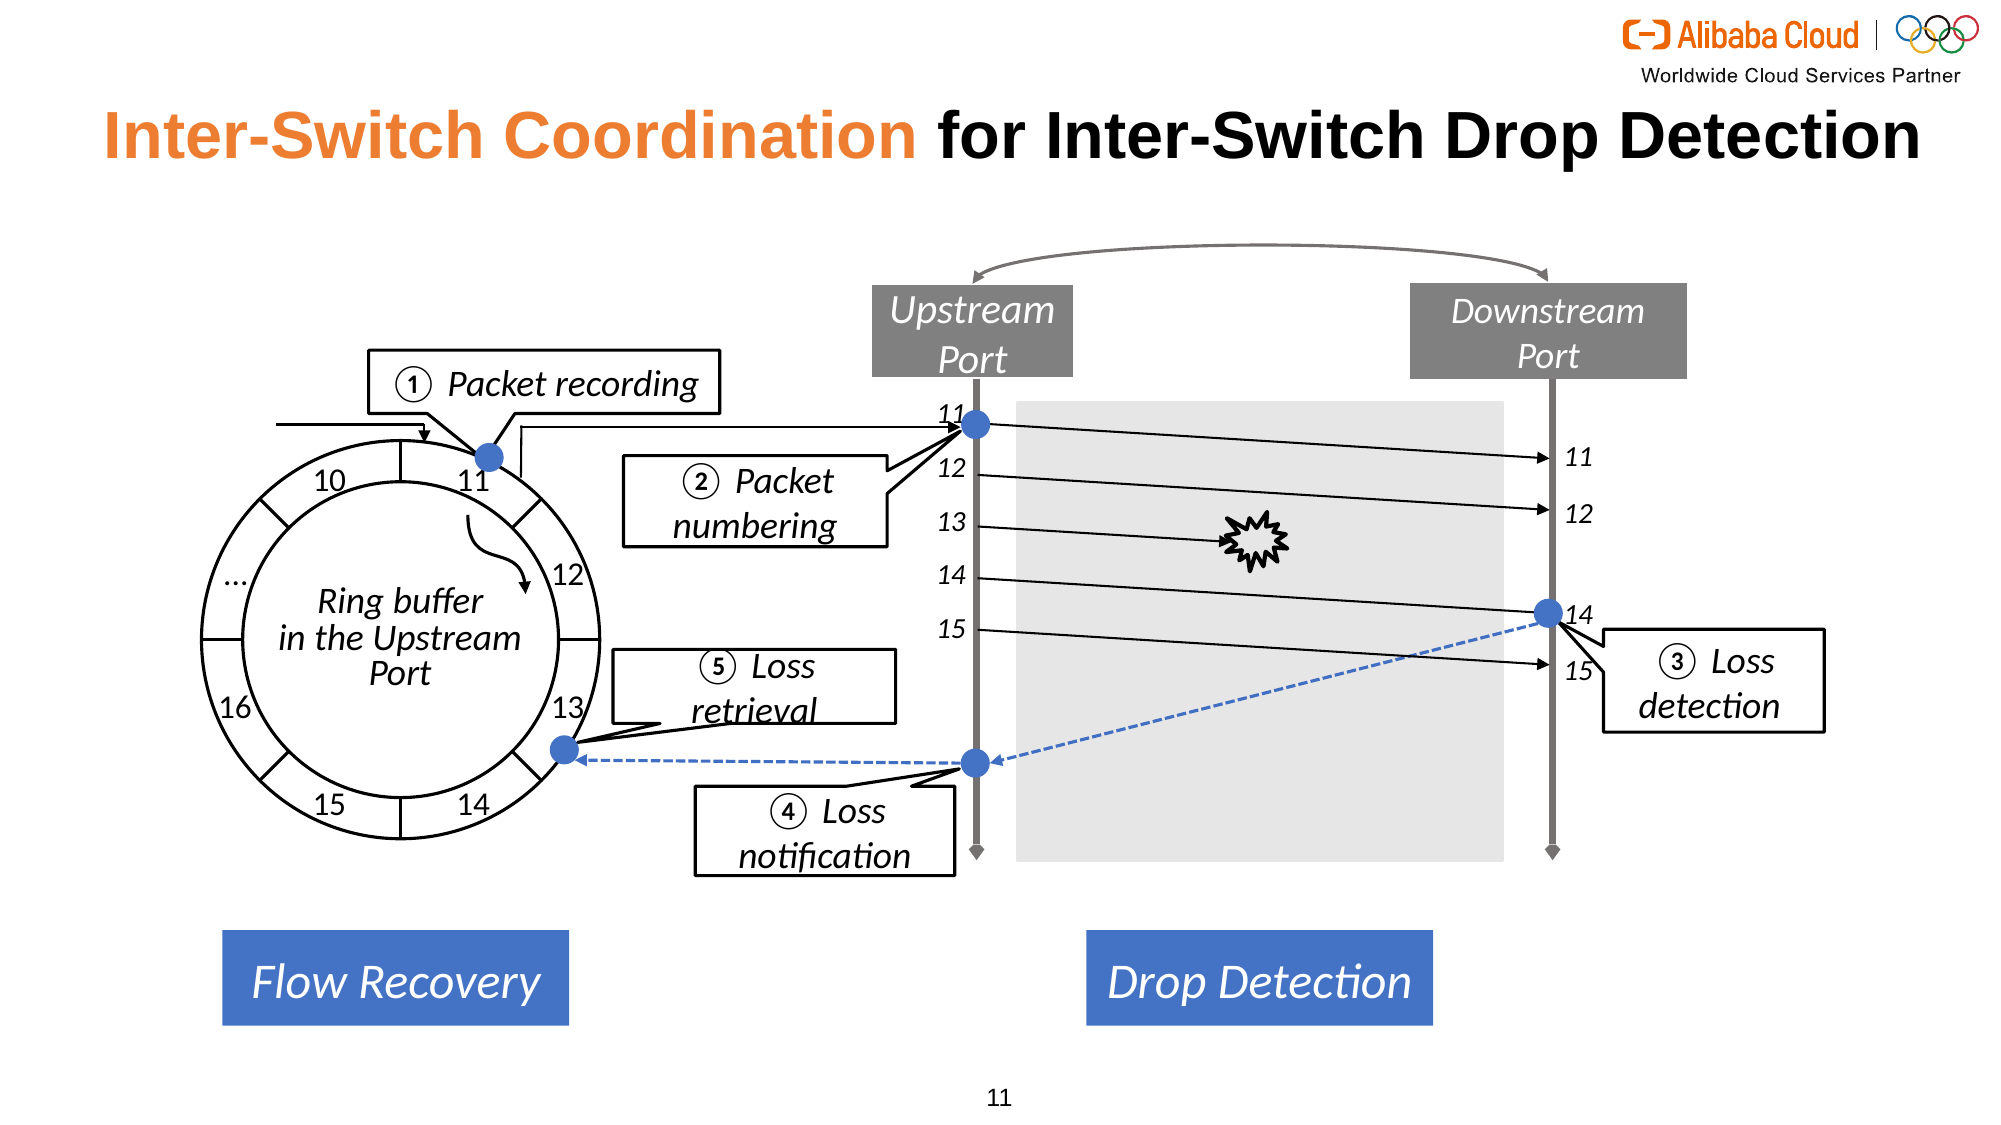

# Inter-Switch Coordination for Inter-Switch Drop Detection
Downstream Port
Upstream Port
① Packet recording

11

11

12

10
11
② Packet numbering

12
13

...
12
14
Ring buffer
in the Upstream
Port
14

15
③ Loss
detection
15
⑤ Loss retrieval
16
13

15
14
④ Loss
notification
Flow Recovery
Drop Detection
11